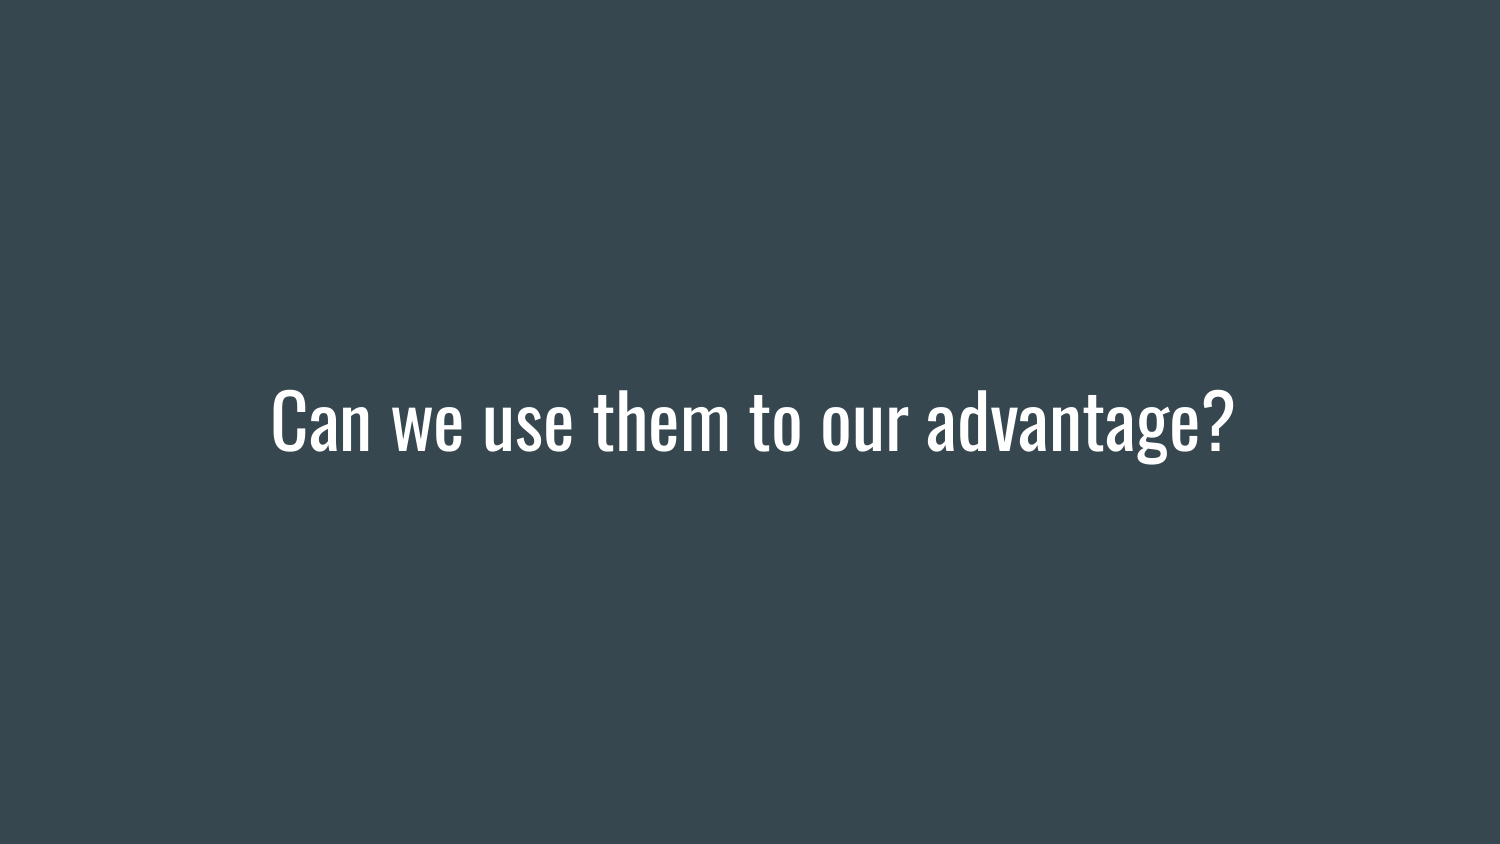

# Can we use them to our advantage?